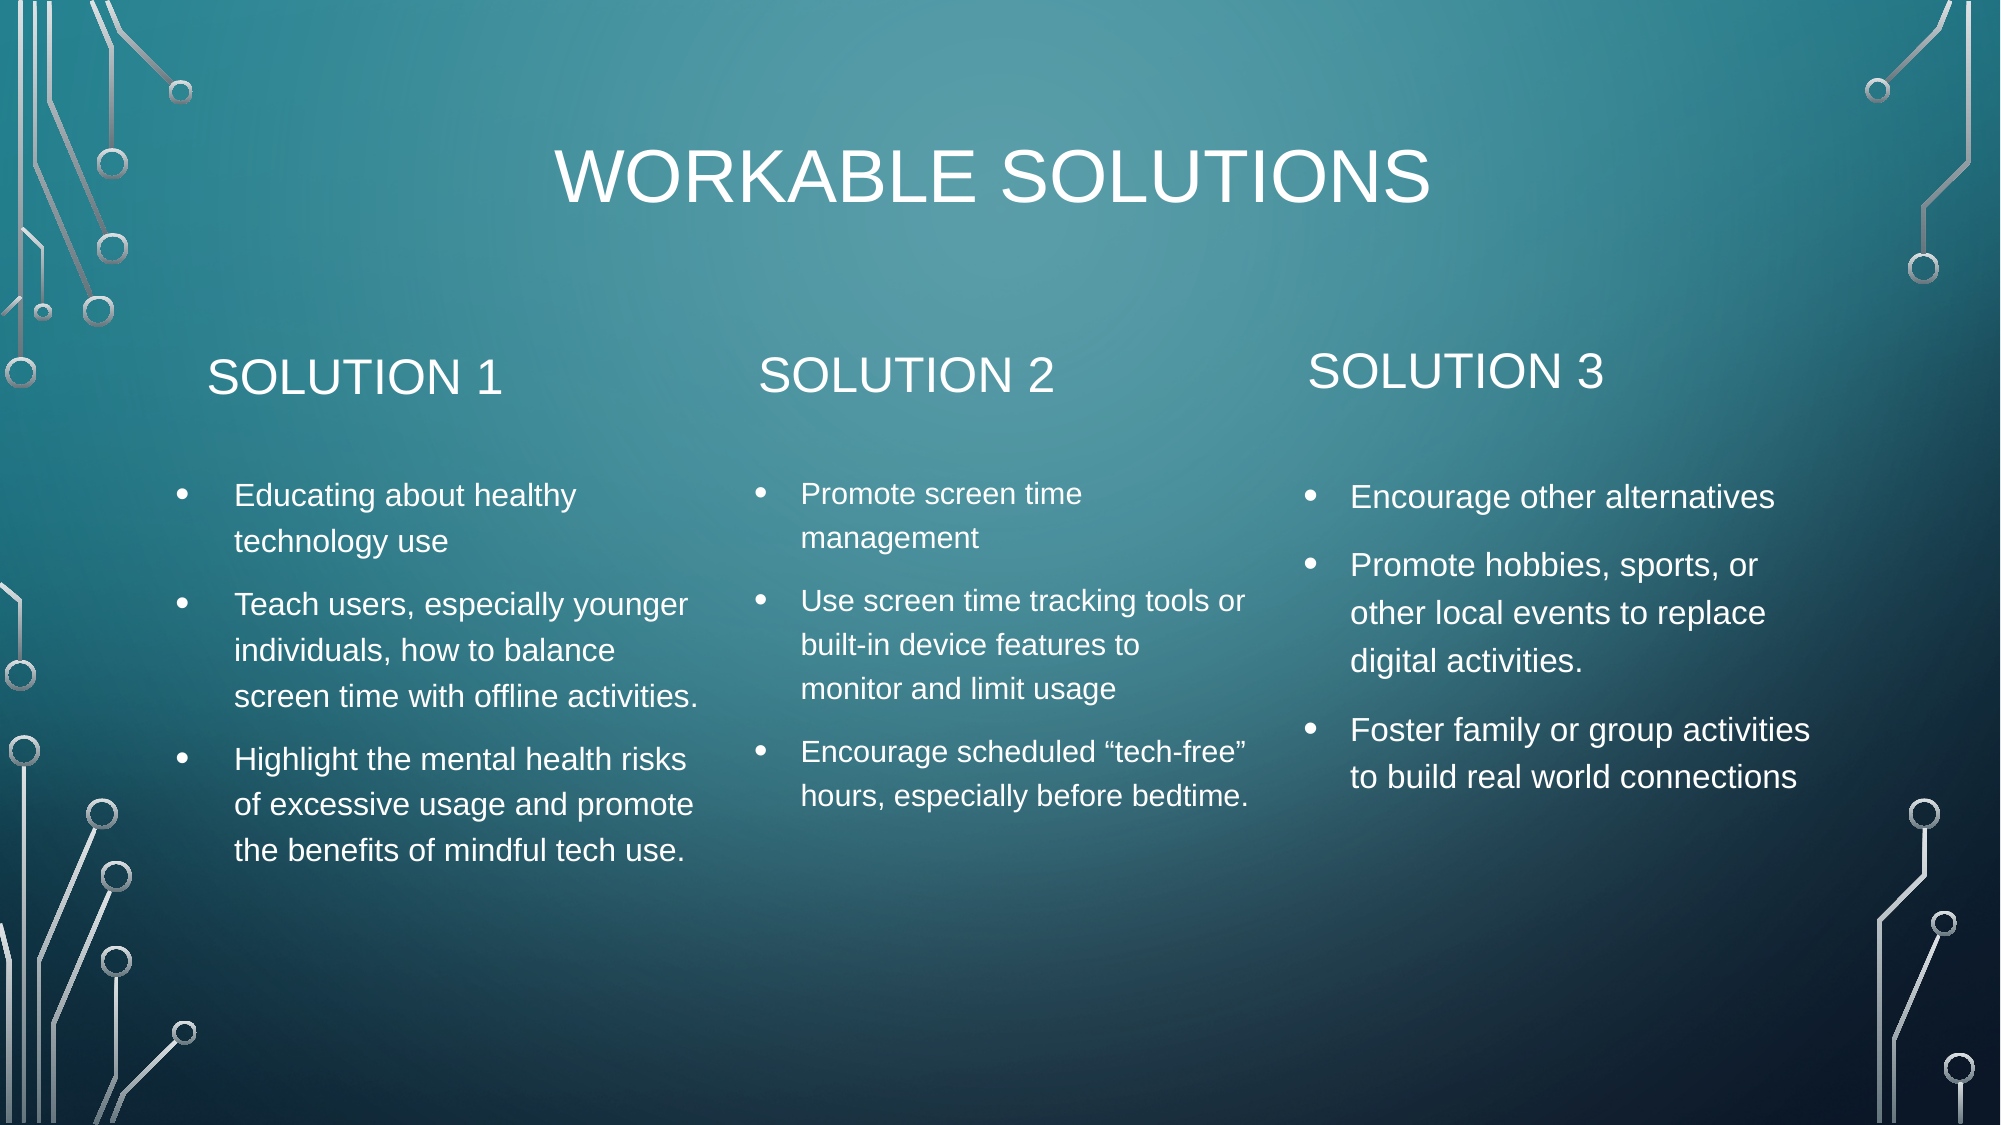

# Workable Solutions
Solution 3
Solution 2
Solution 1
Educating about healthy technology use
Teach users, especially younger individuals, how to balance screen time with offline activities.
Highlight the mental health risks of excessive usage and promote the benefits of mindful tech use.

Promote screen time management
Use screen time tracking tools or built-in device features to monitor and limit usage
Encourage scheduled “tech-free” hours, especially before bedtime.

Encourage other alternatives
Promote hobbies, sports, or other local events to replace digital activities.
Foster family or group activities to build real world connections